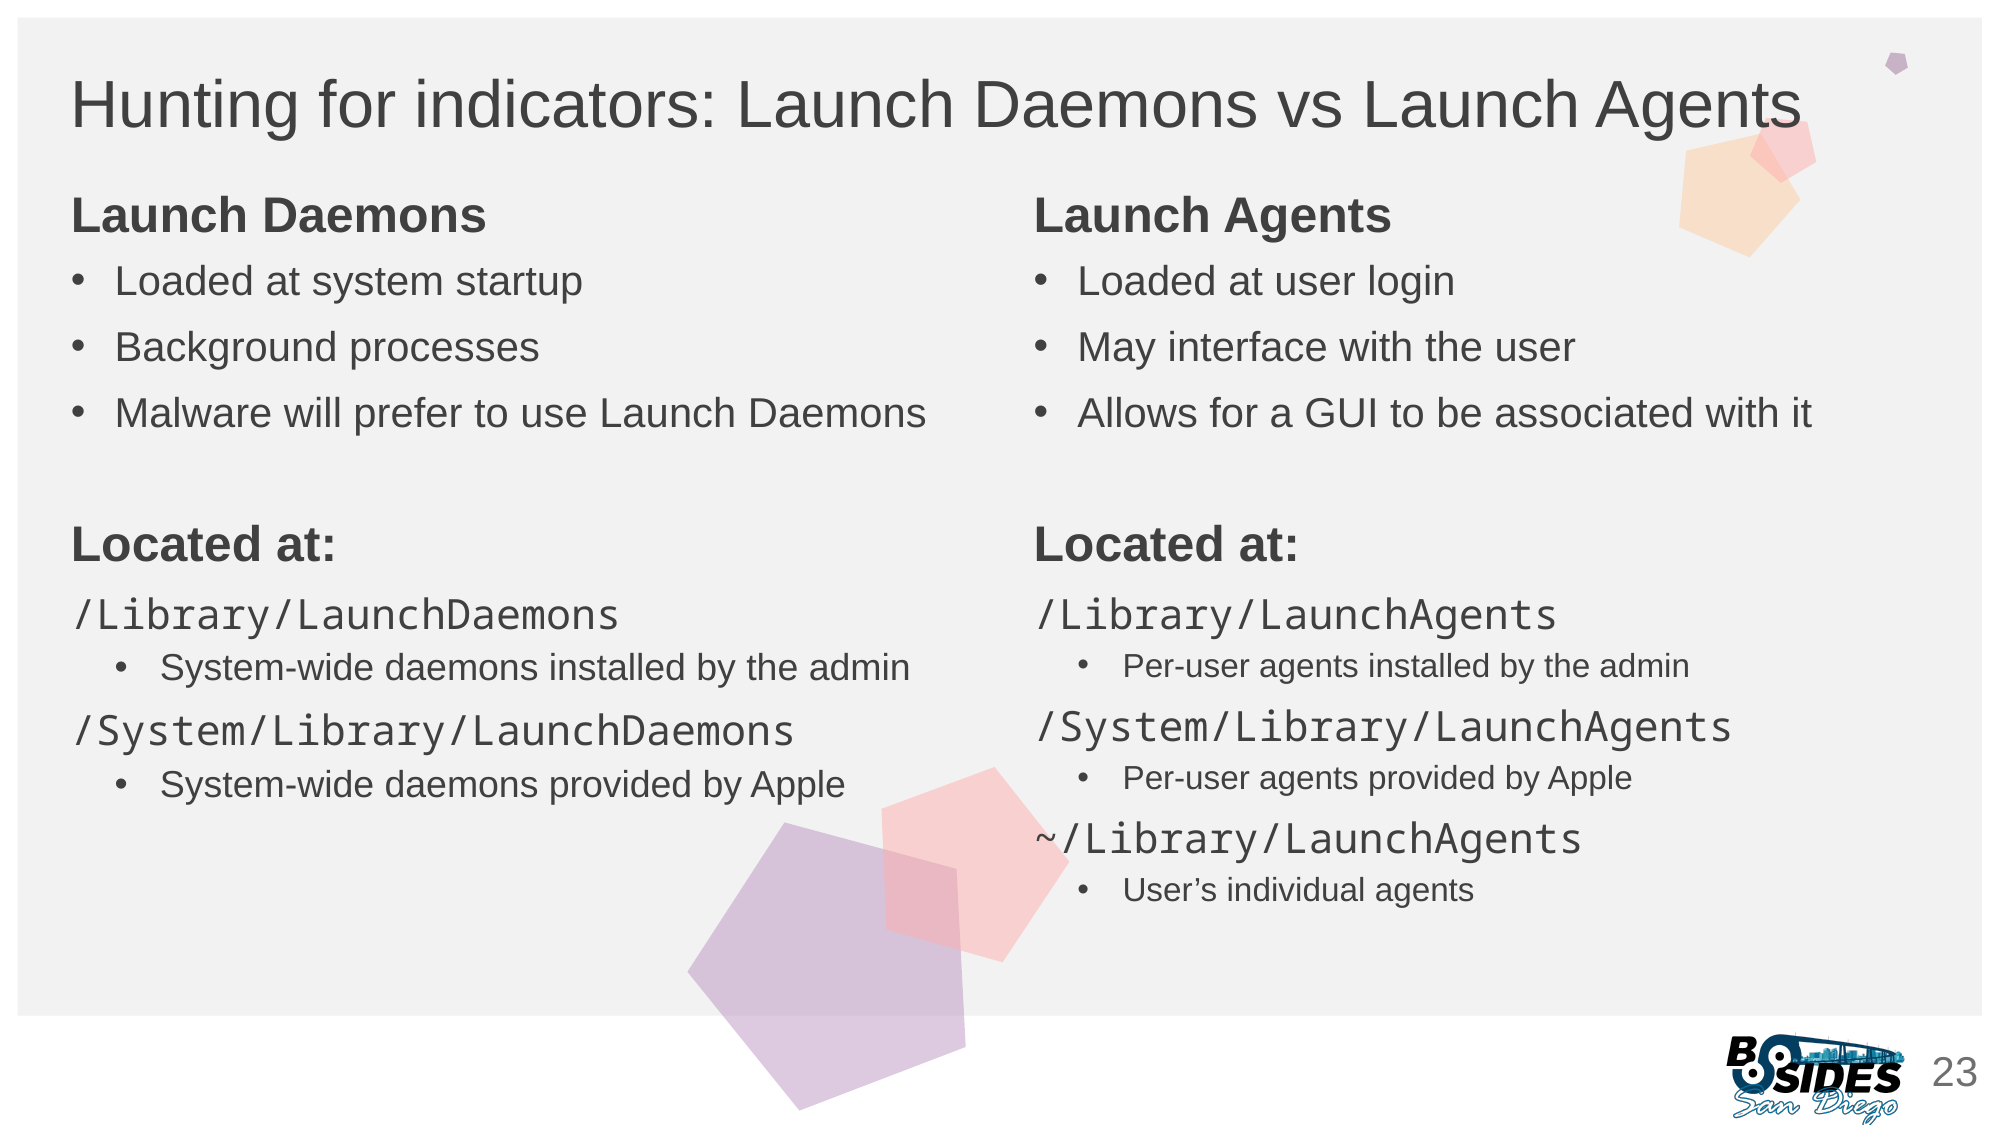

# Hunting for indicators: Launch Daemons vs Launch Agents
Launch Daemons
Launch Agents
Loaded at system startup
Background processes
Malware will prefer to use Launch Daemons

Located at:
/Library/LaunchDaemons
System-wide daemons installed by the admin
/System/Library/LaunchDaemons
System-wide daemons provided by Apple
Loaded at user login
May interface with the user
Allows for a GUI to be associated with it

Located at:
/Library/LaunchAgents
Per-user agents installed by the admin
/System/Library/LaunchAgents
Per-user agents provided by Apple
~/Library/LaunchAgents
User’s individual agents
23